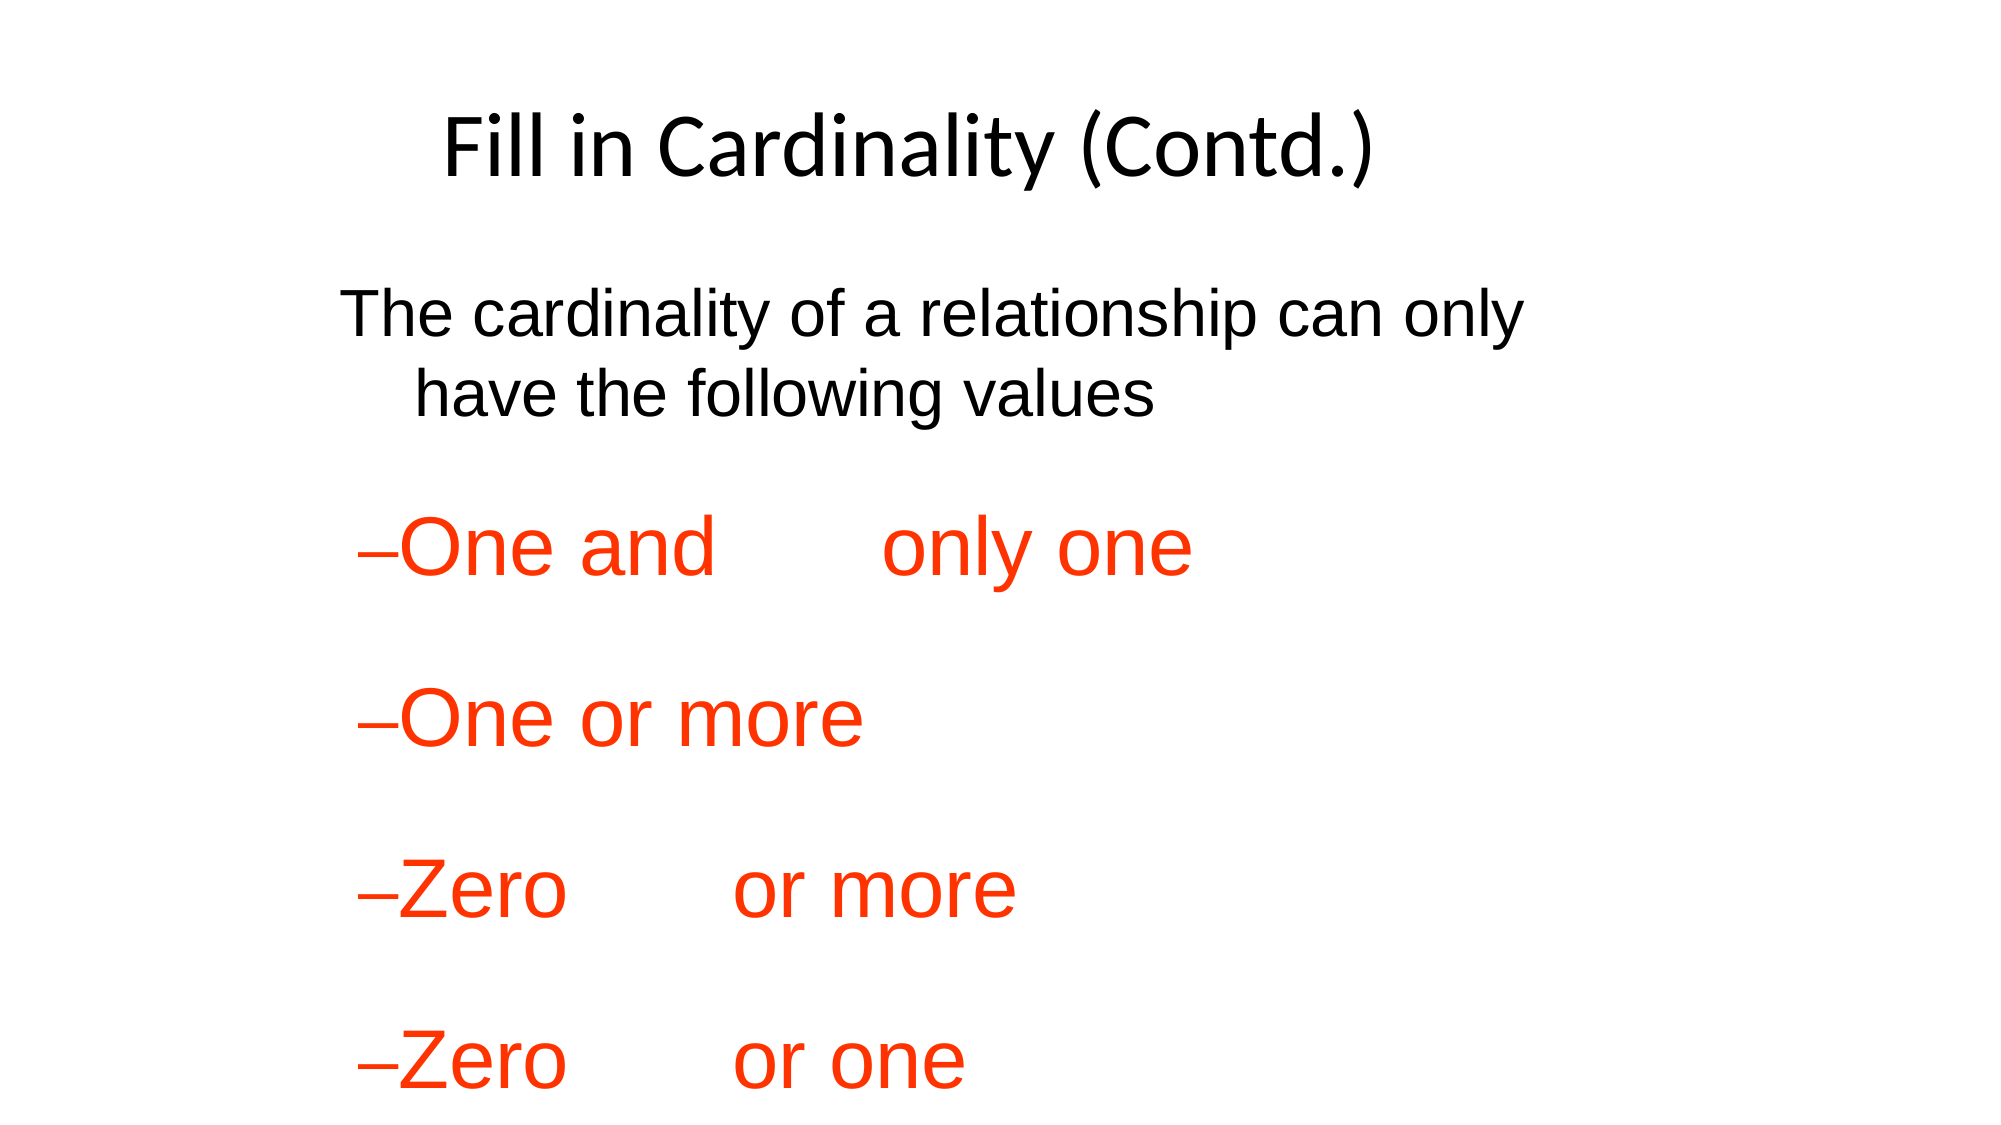

# Fill in Cardinality (Contd.)
The cardinality of a relationship can only  have the following values
–One and	only one
–One or more
–Zero	or more
–Zero	or one